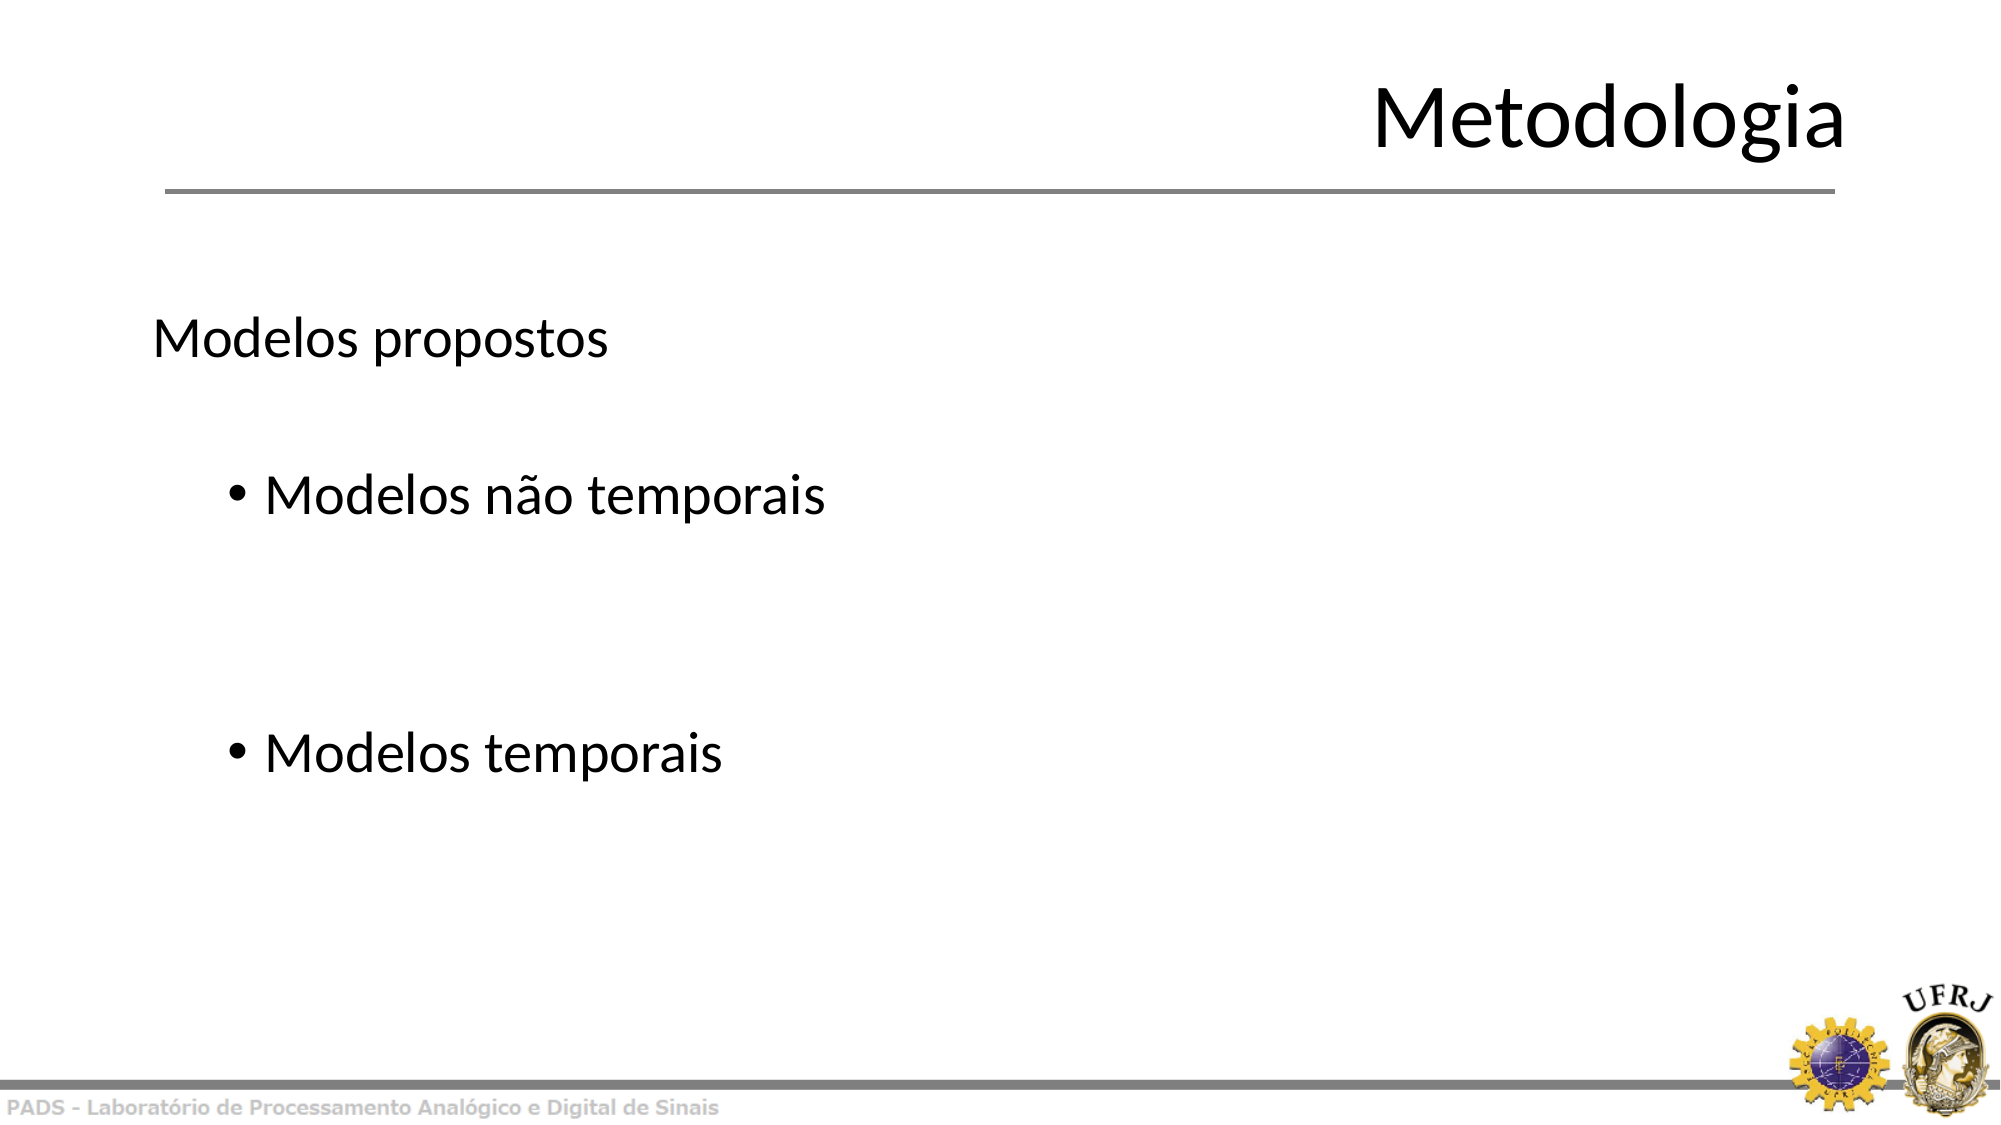

Metodologia
Modelos propostos

Modelos não temporais

Modelos temporais